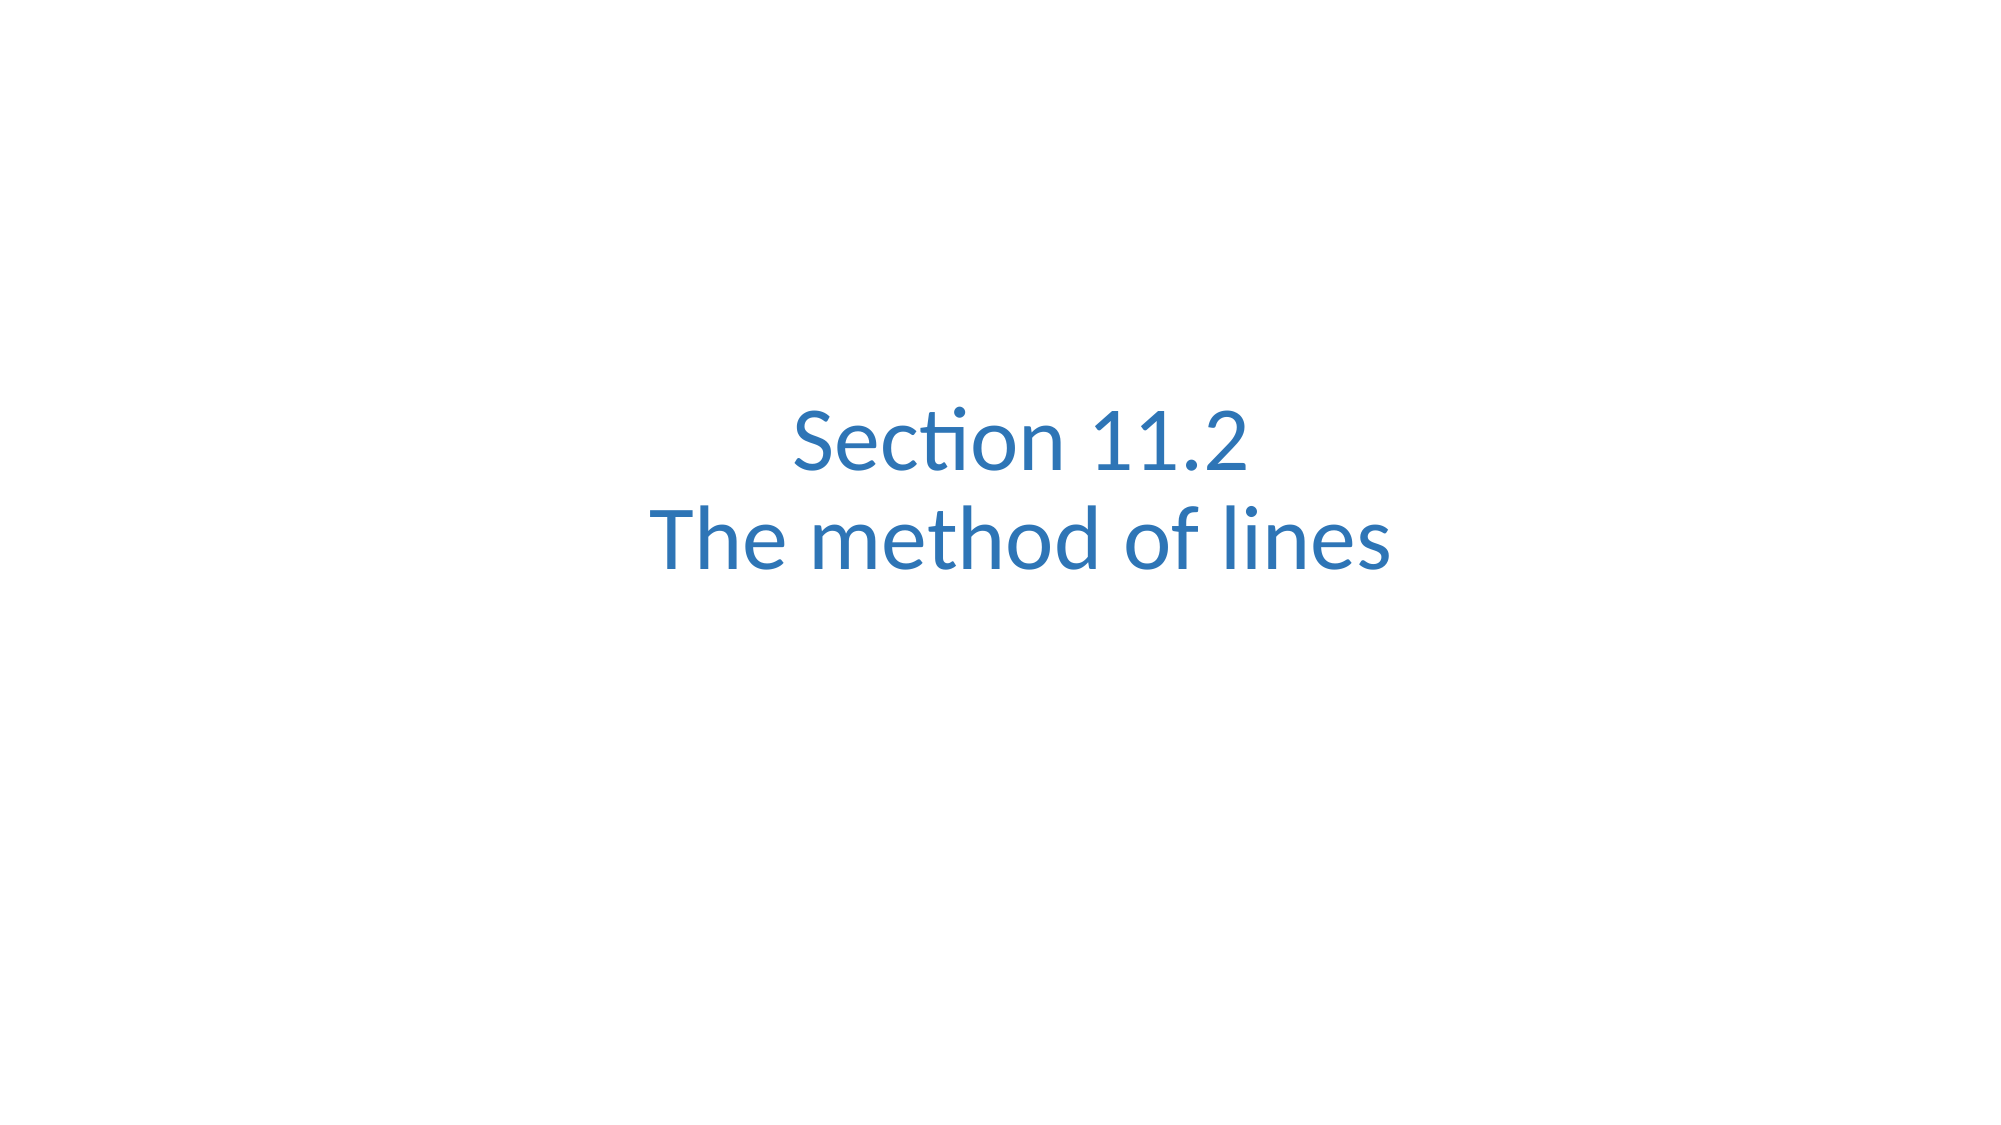

# Section 11.2 The method of lines